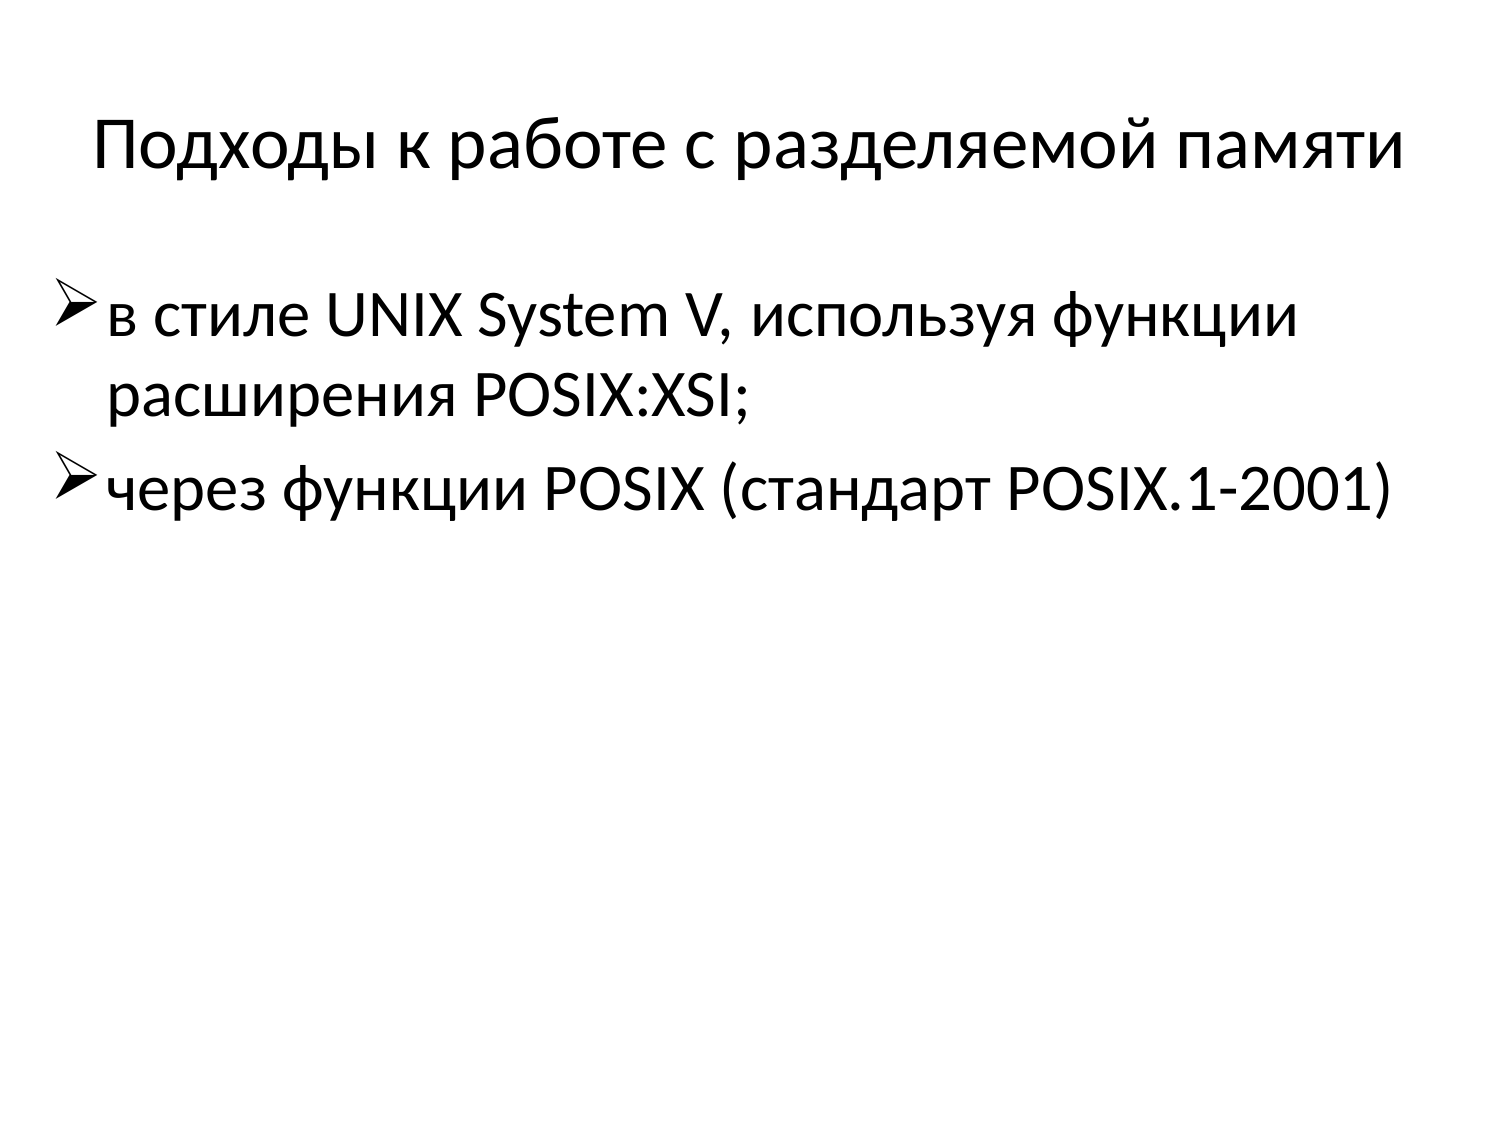

# Подходы к работе с разделяемой памяти
в стиле UNIX System V, используя функции расширения POSIX:XSI;
через функции POSIX (стандарт POSIX.1-2001)